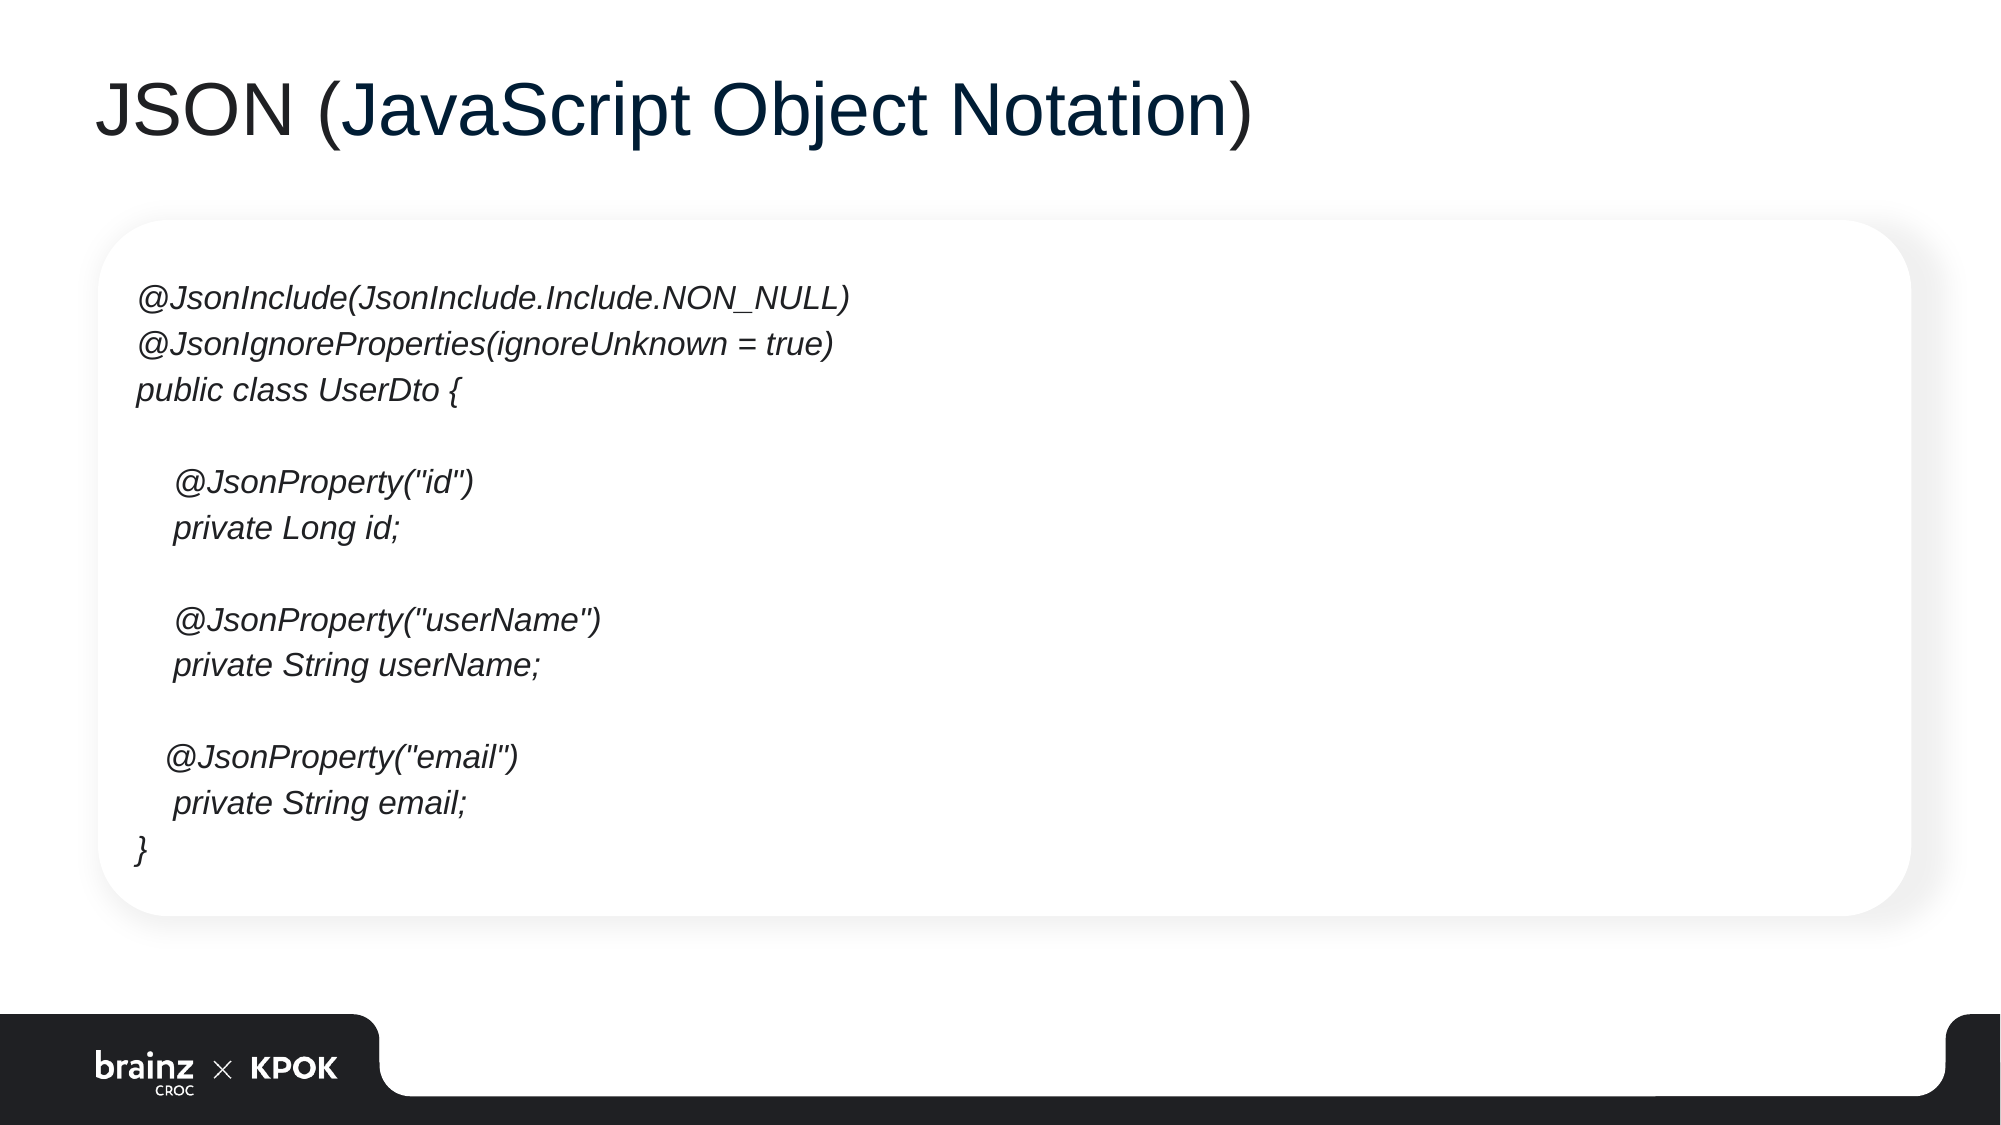

# JSON (JavaScript Object Notation)

@JsonInclude(JsonInclude.Include.NON_NULL)
@JsonIgnoreProperties(ignoreUnknown = true)
public class UserDto {

    @JsonProperty("id")
    private Long id;

    @JsonProperty("userName")
    private String userName;

   @JsonProperty("email")
    private String email;
}